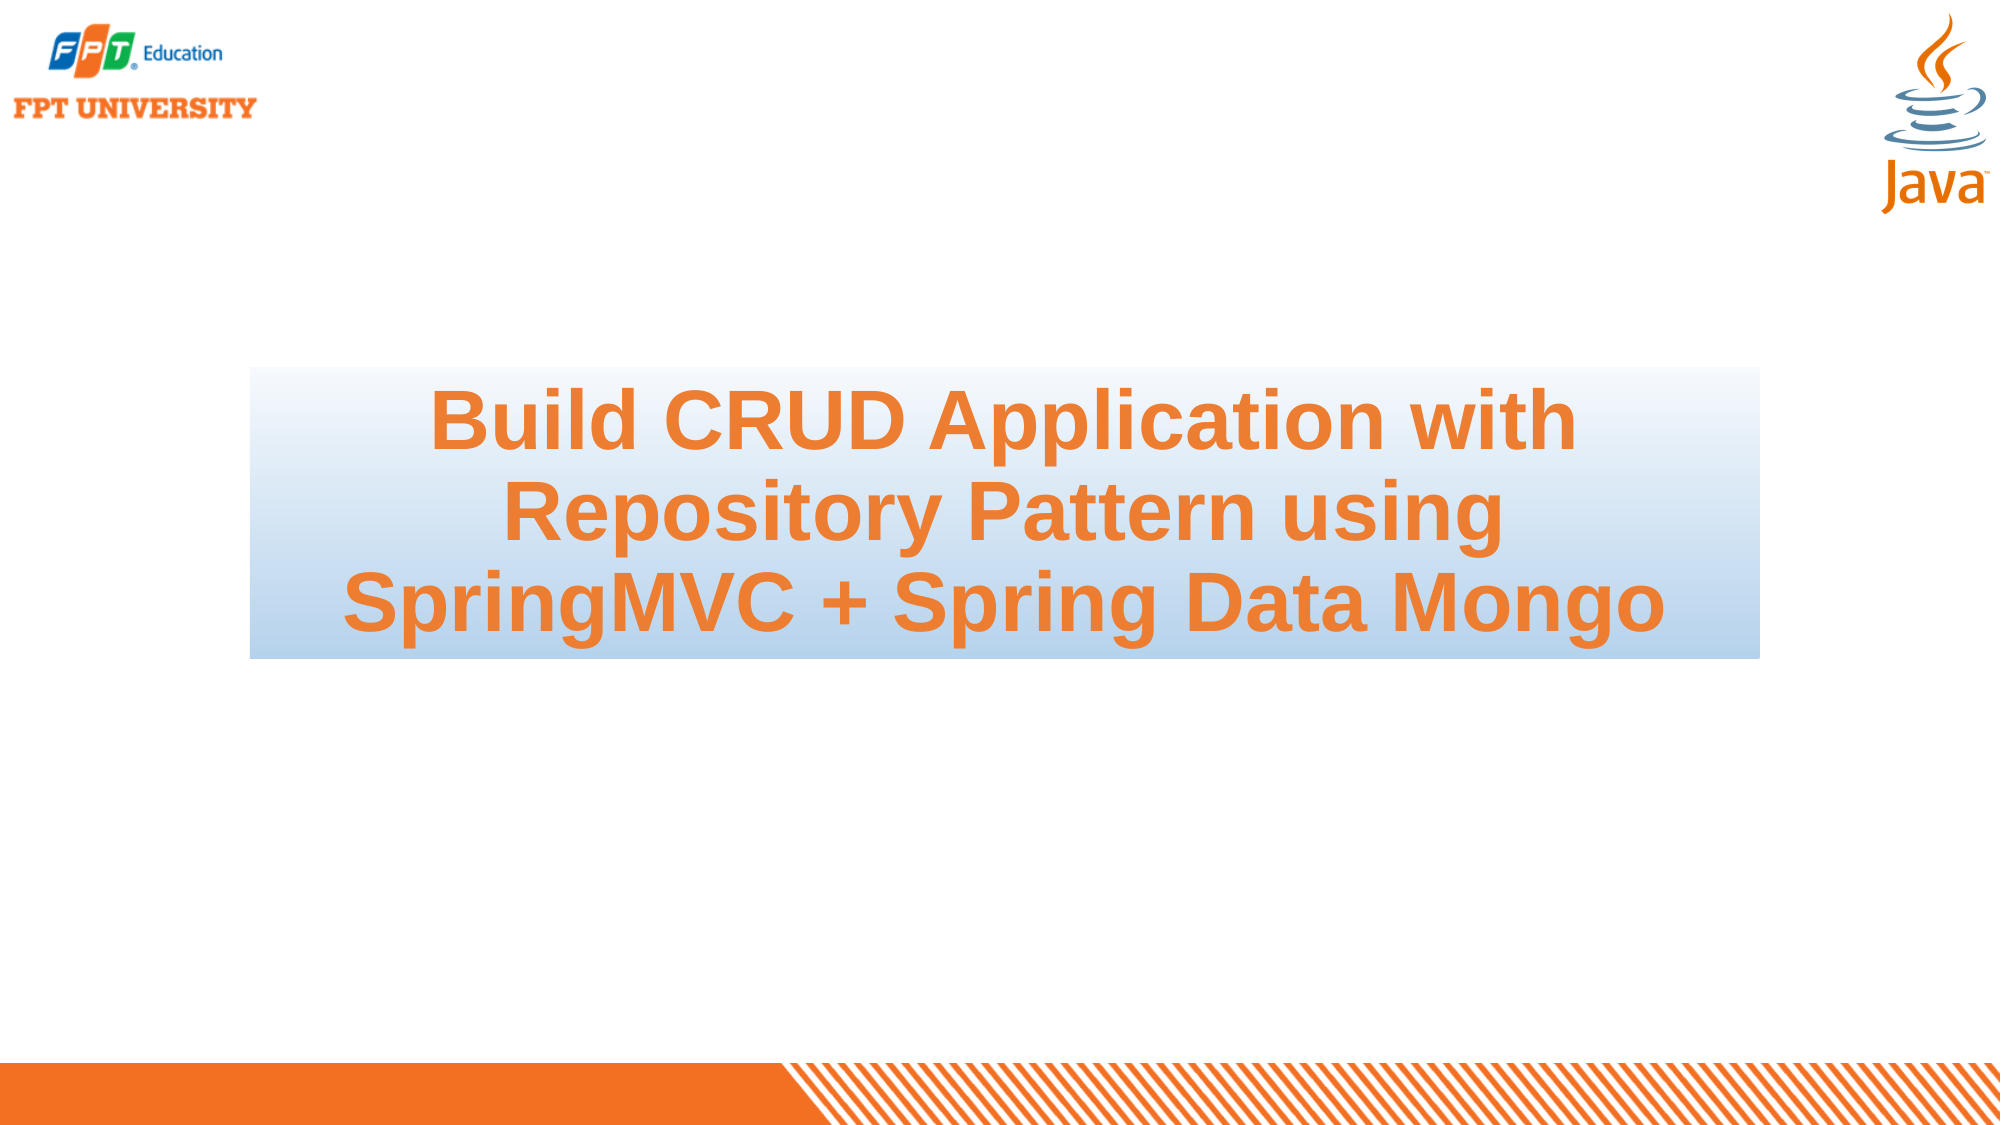

# Build CRUD Application with Repository Pattern using SpringMVC + Spring Data Mongo